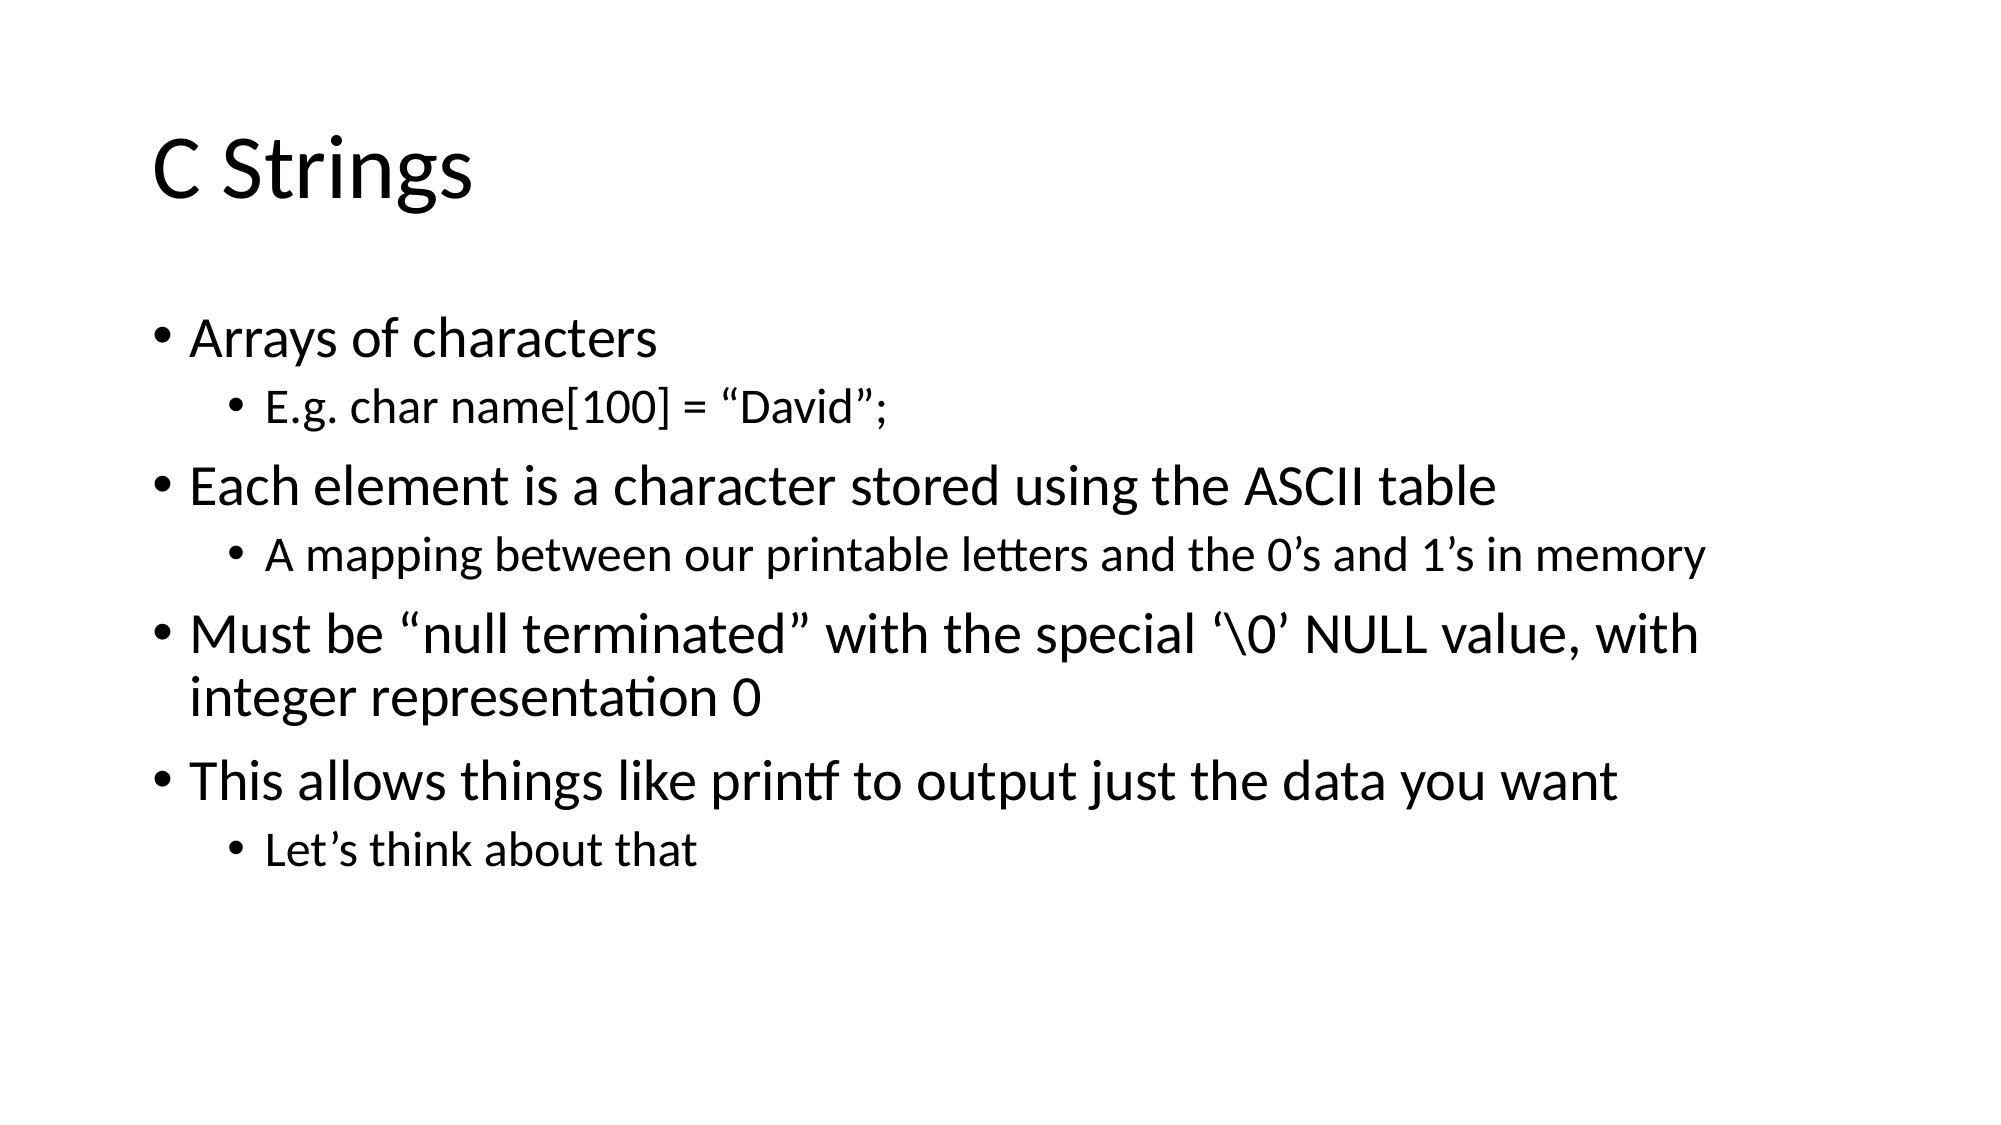

# C Strings
Arrays of characters
E.g. char name[100] = “David”;
Each element is a character stored using the ASCII table
A mapping between our printable letters and the 0’s and 1’s in memory
Must be “null terminated” with the special ‘\0’ NULL value, with integer representation 0
This allows things like printf to output just the data you want
Let’s think about that